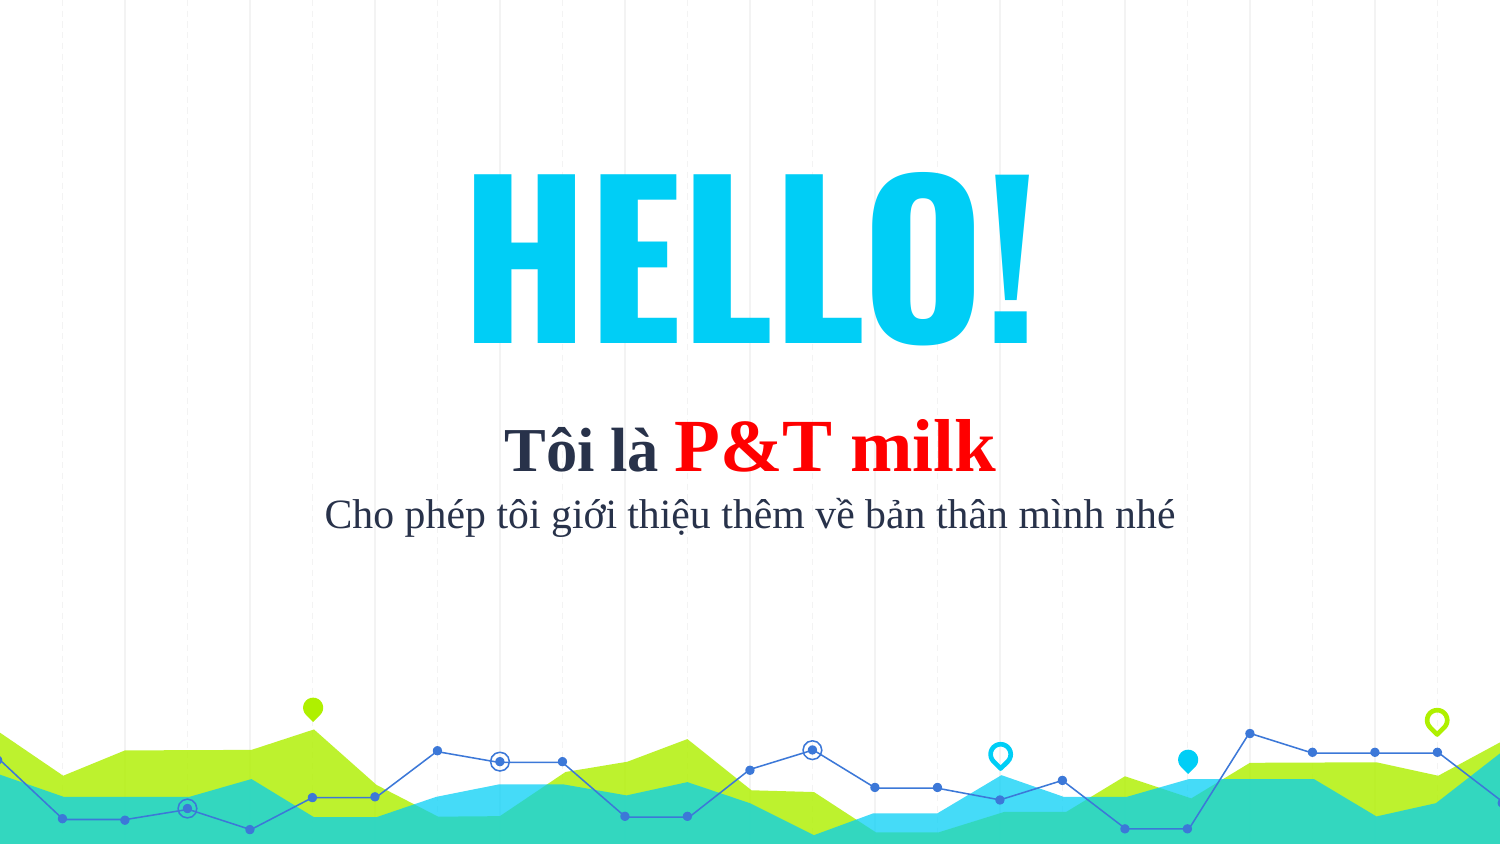

HELLO!
Tôi là P&T milk
Cho phép tôi giới thiệu thêm về bản thân mình nhé